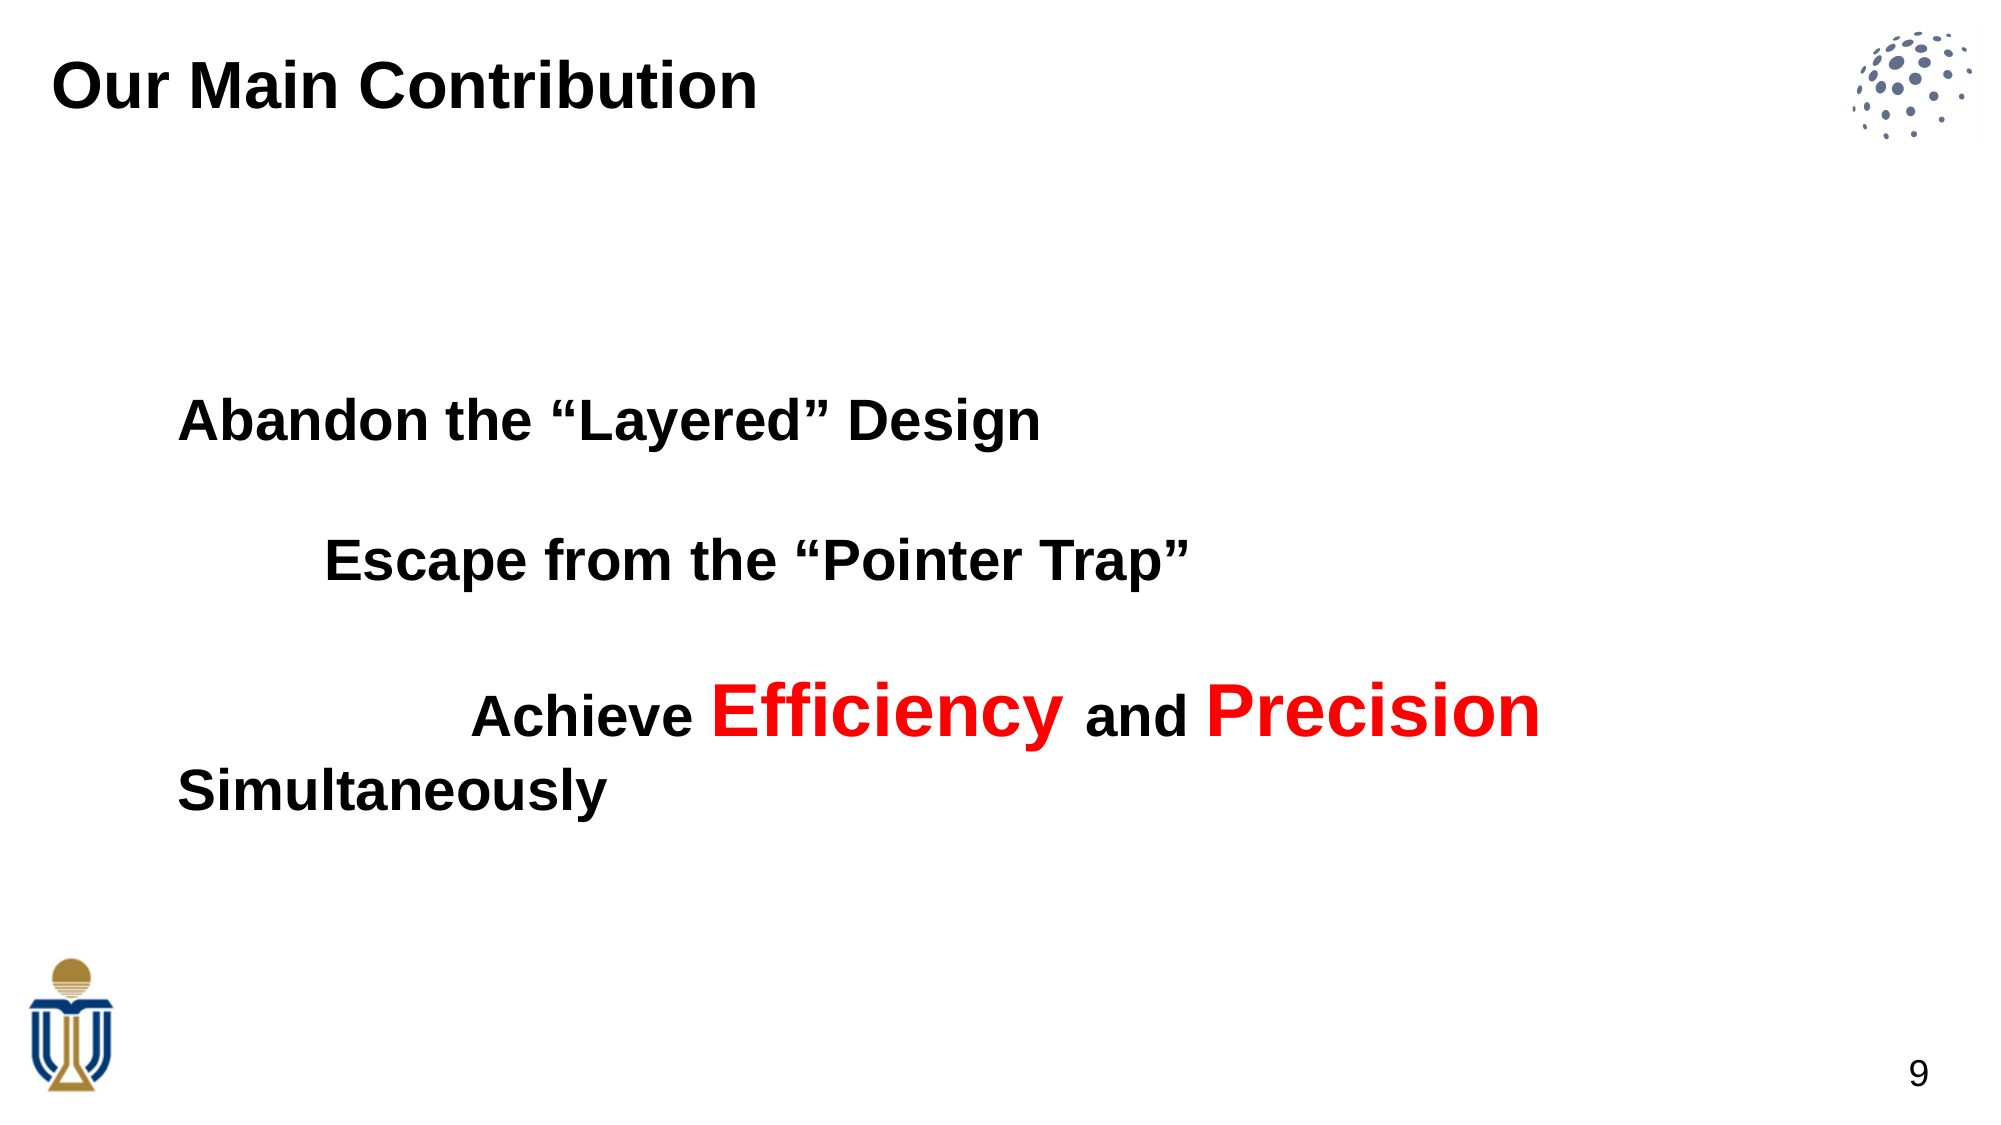

Our Main Contribution
Abandon the “Layered” Design

         Escape from the “Pointer Trap”

                  Achieve Efficiency and Precision Simultaneously